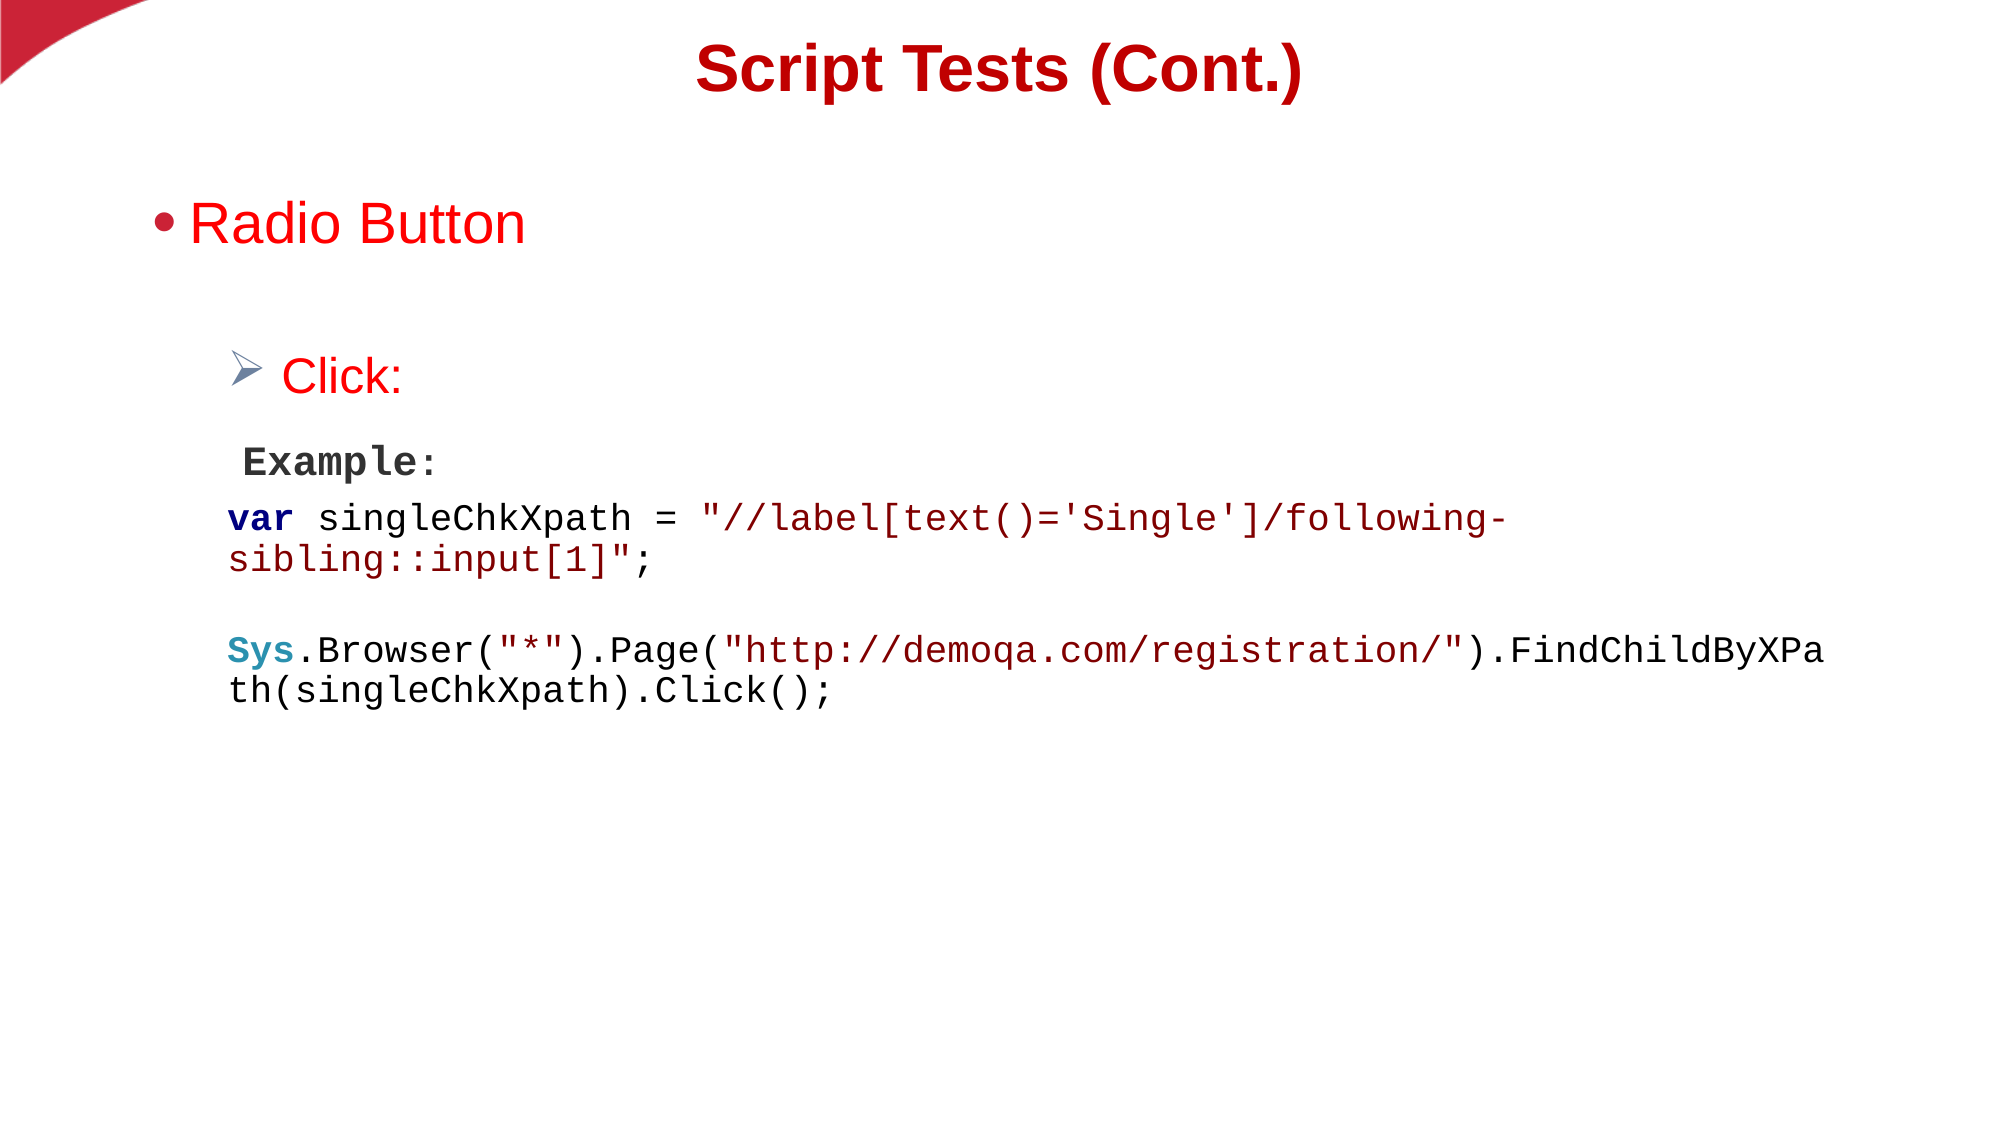

# Script Tests (Cont.)
Radio Button

 Click:
    Example:
var singleChkXpath = "//label[text()='Single']/following-sibling::input[1]";
  Sys.Browser("*").Page("http://demoqa.com/registration/").FindChildByXPath(singleChkXpath).Click();